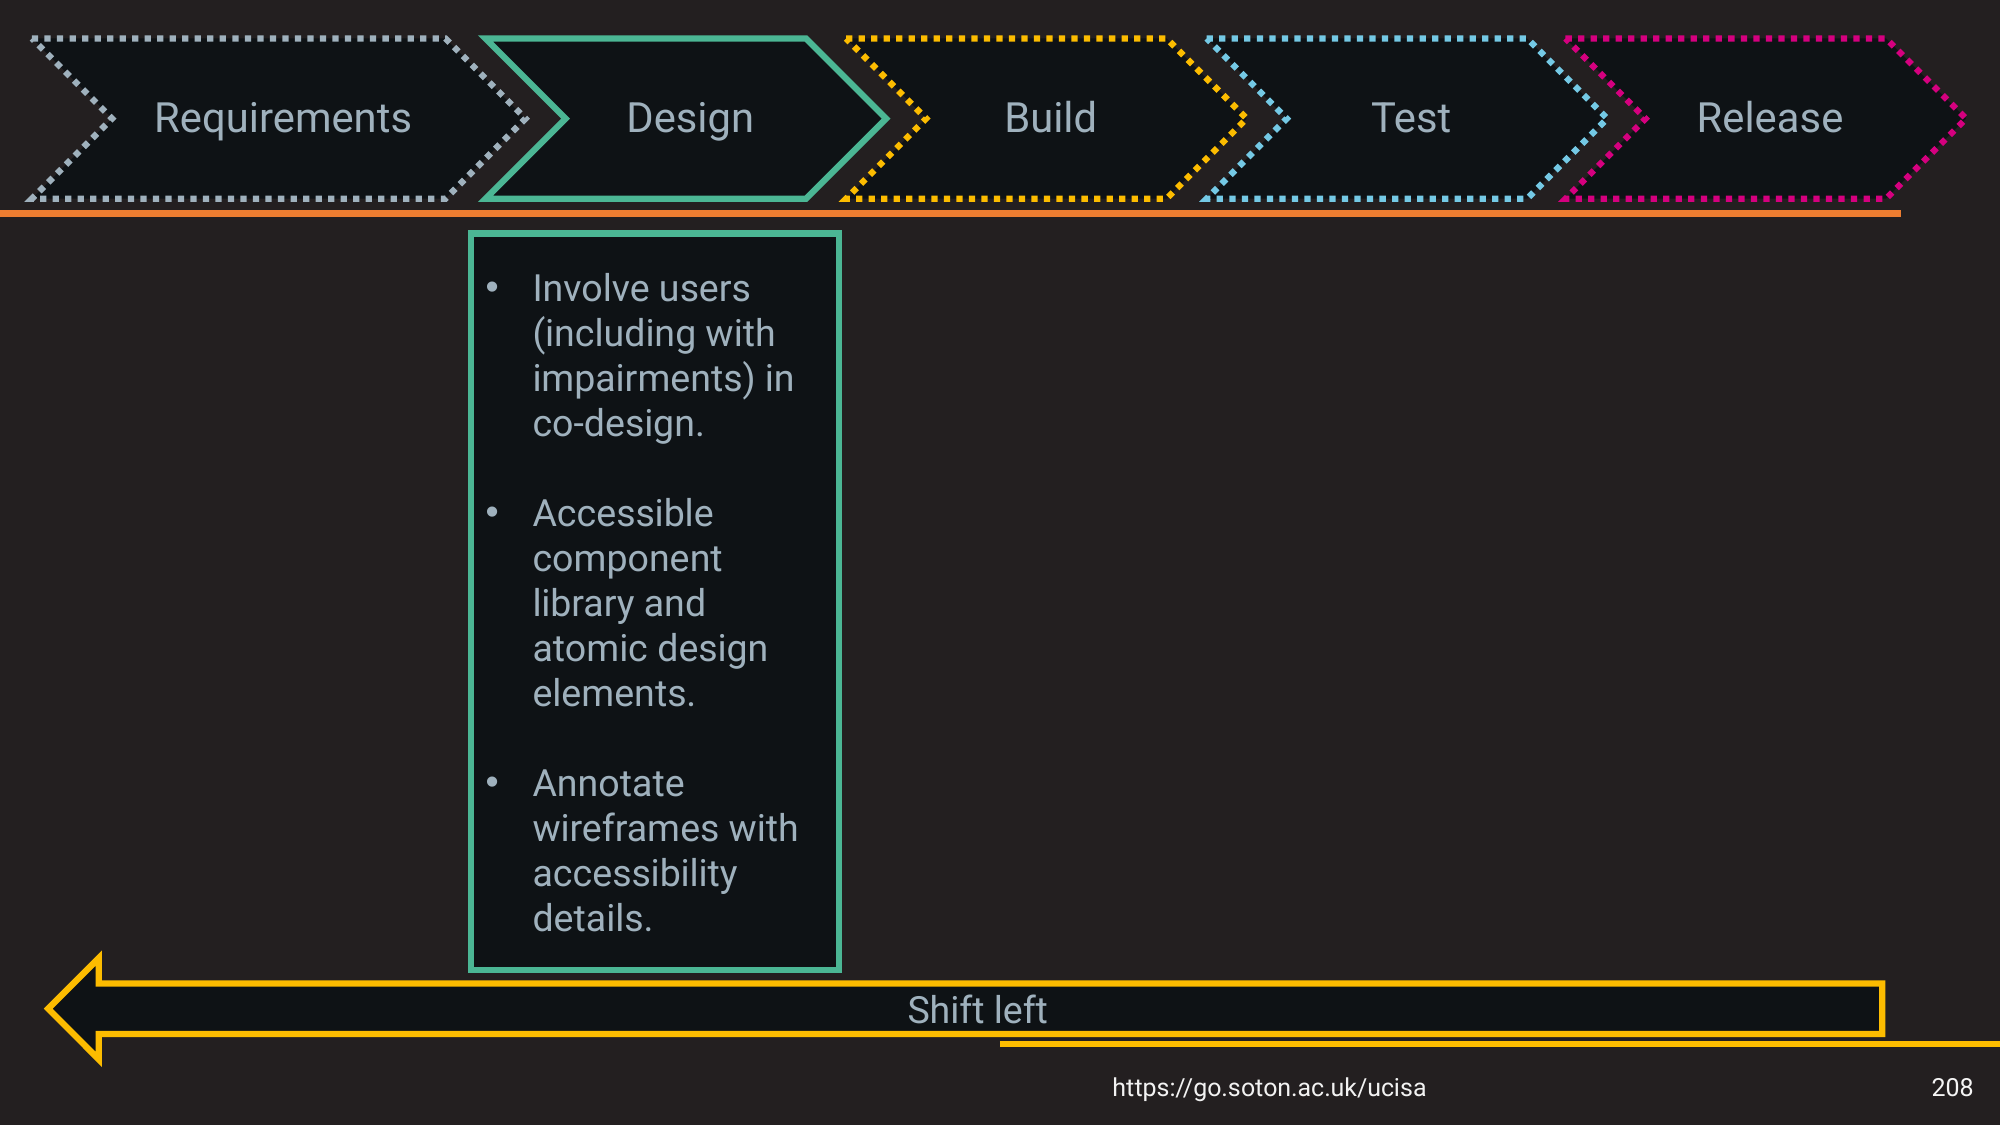

Requirements
Design
Build
Test
Release
# Shifting left through the process (8)
Involve users (including with impairments) in co-design.

Accessible component library and atomic design elements.

Annotate wireframes with accessibility details.
Shift left
208
https://go.soton.ac.uk/ucisa